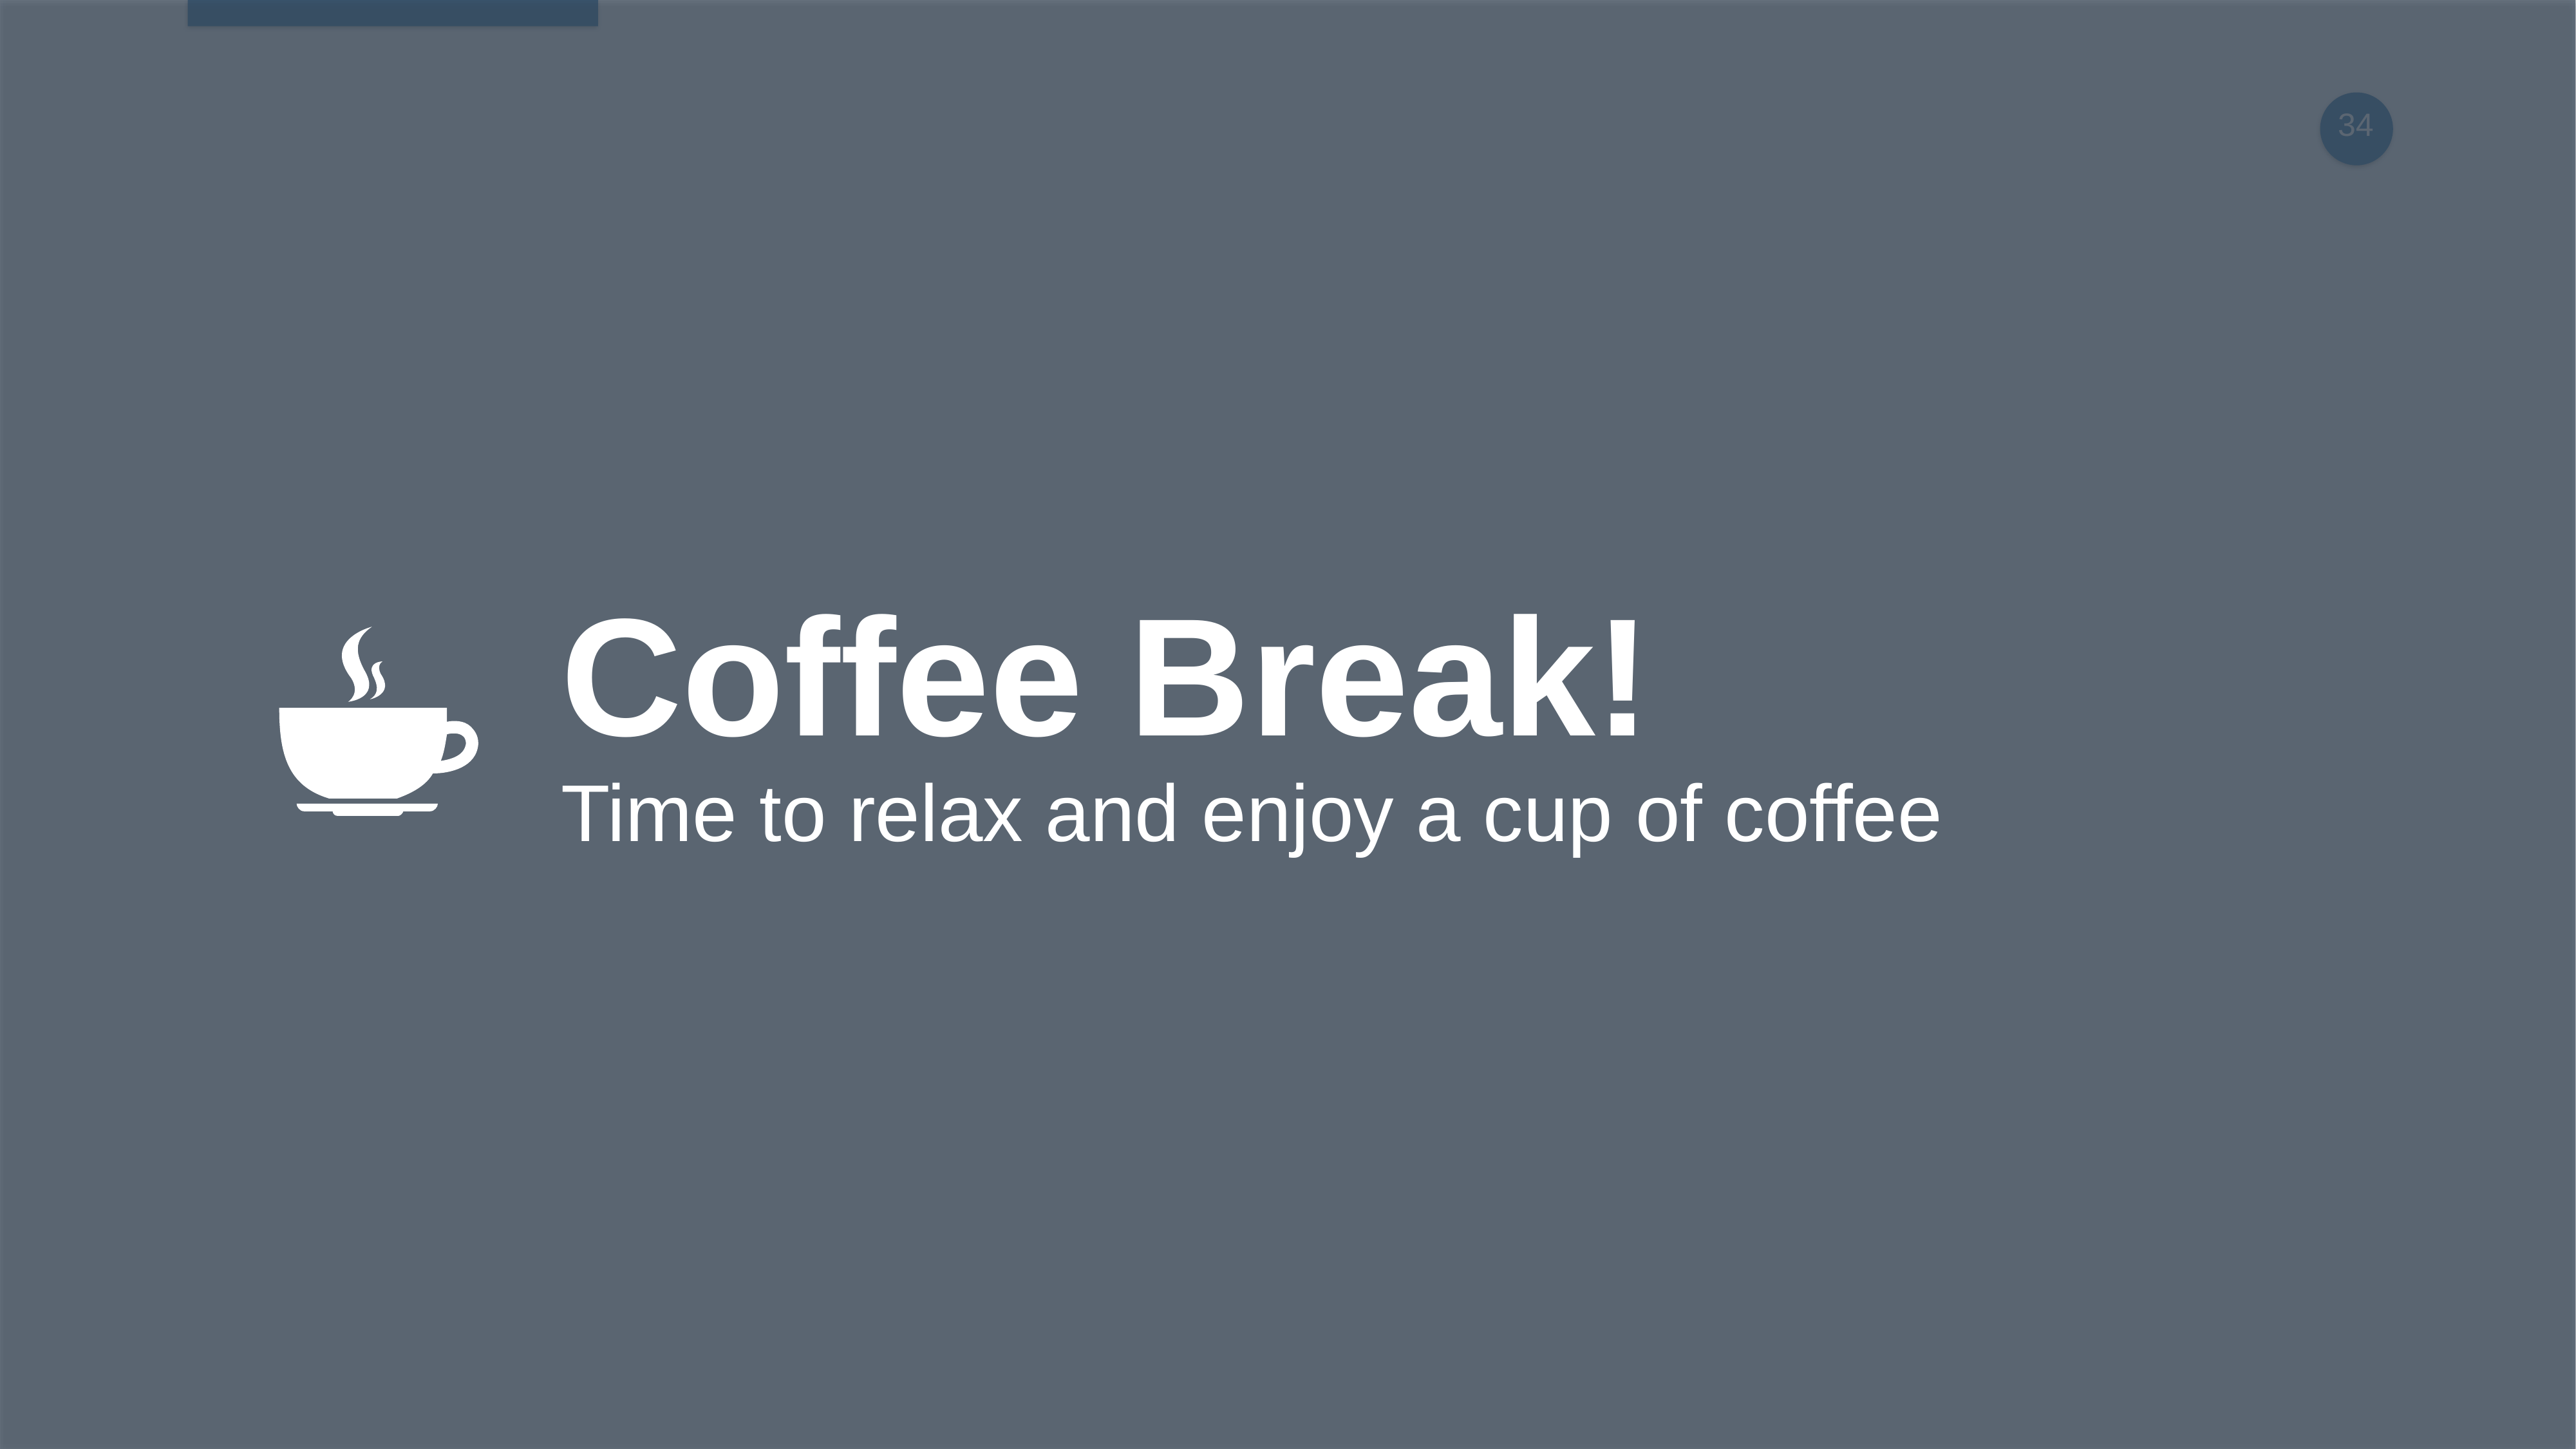

Coffee Break!
Time to relax and enjoy a cup of coffee